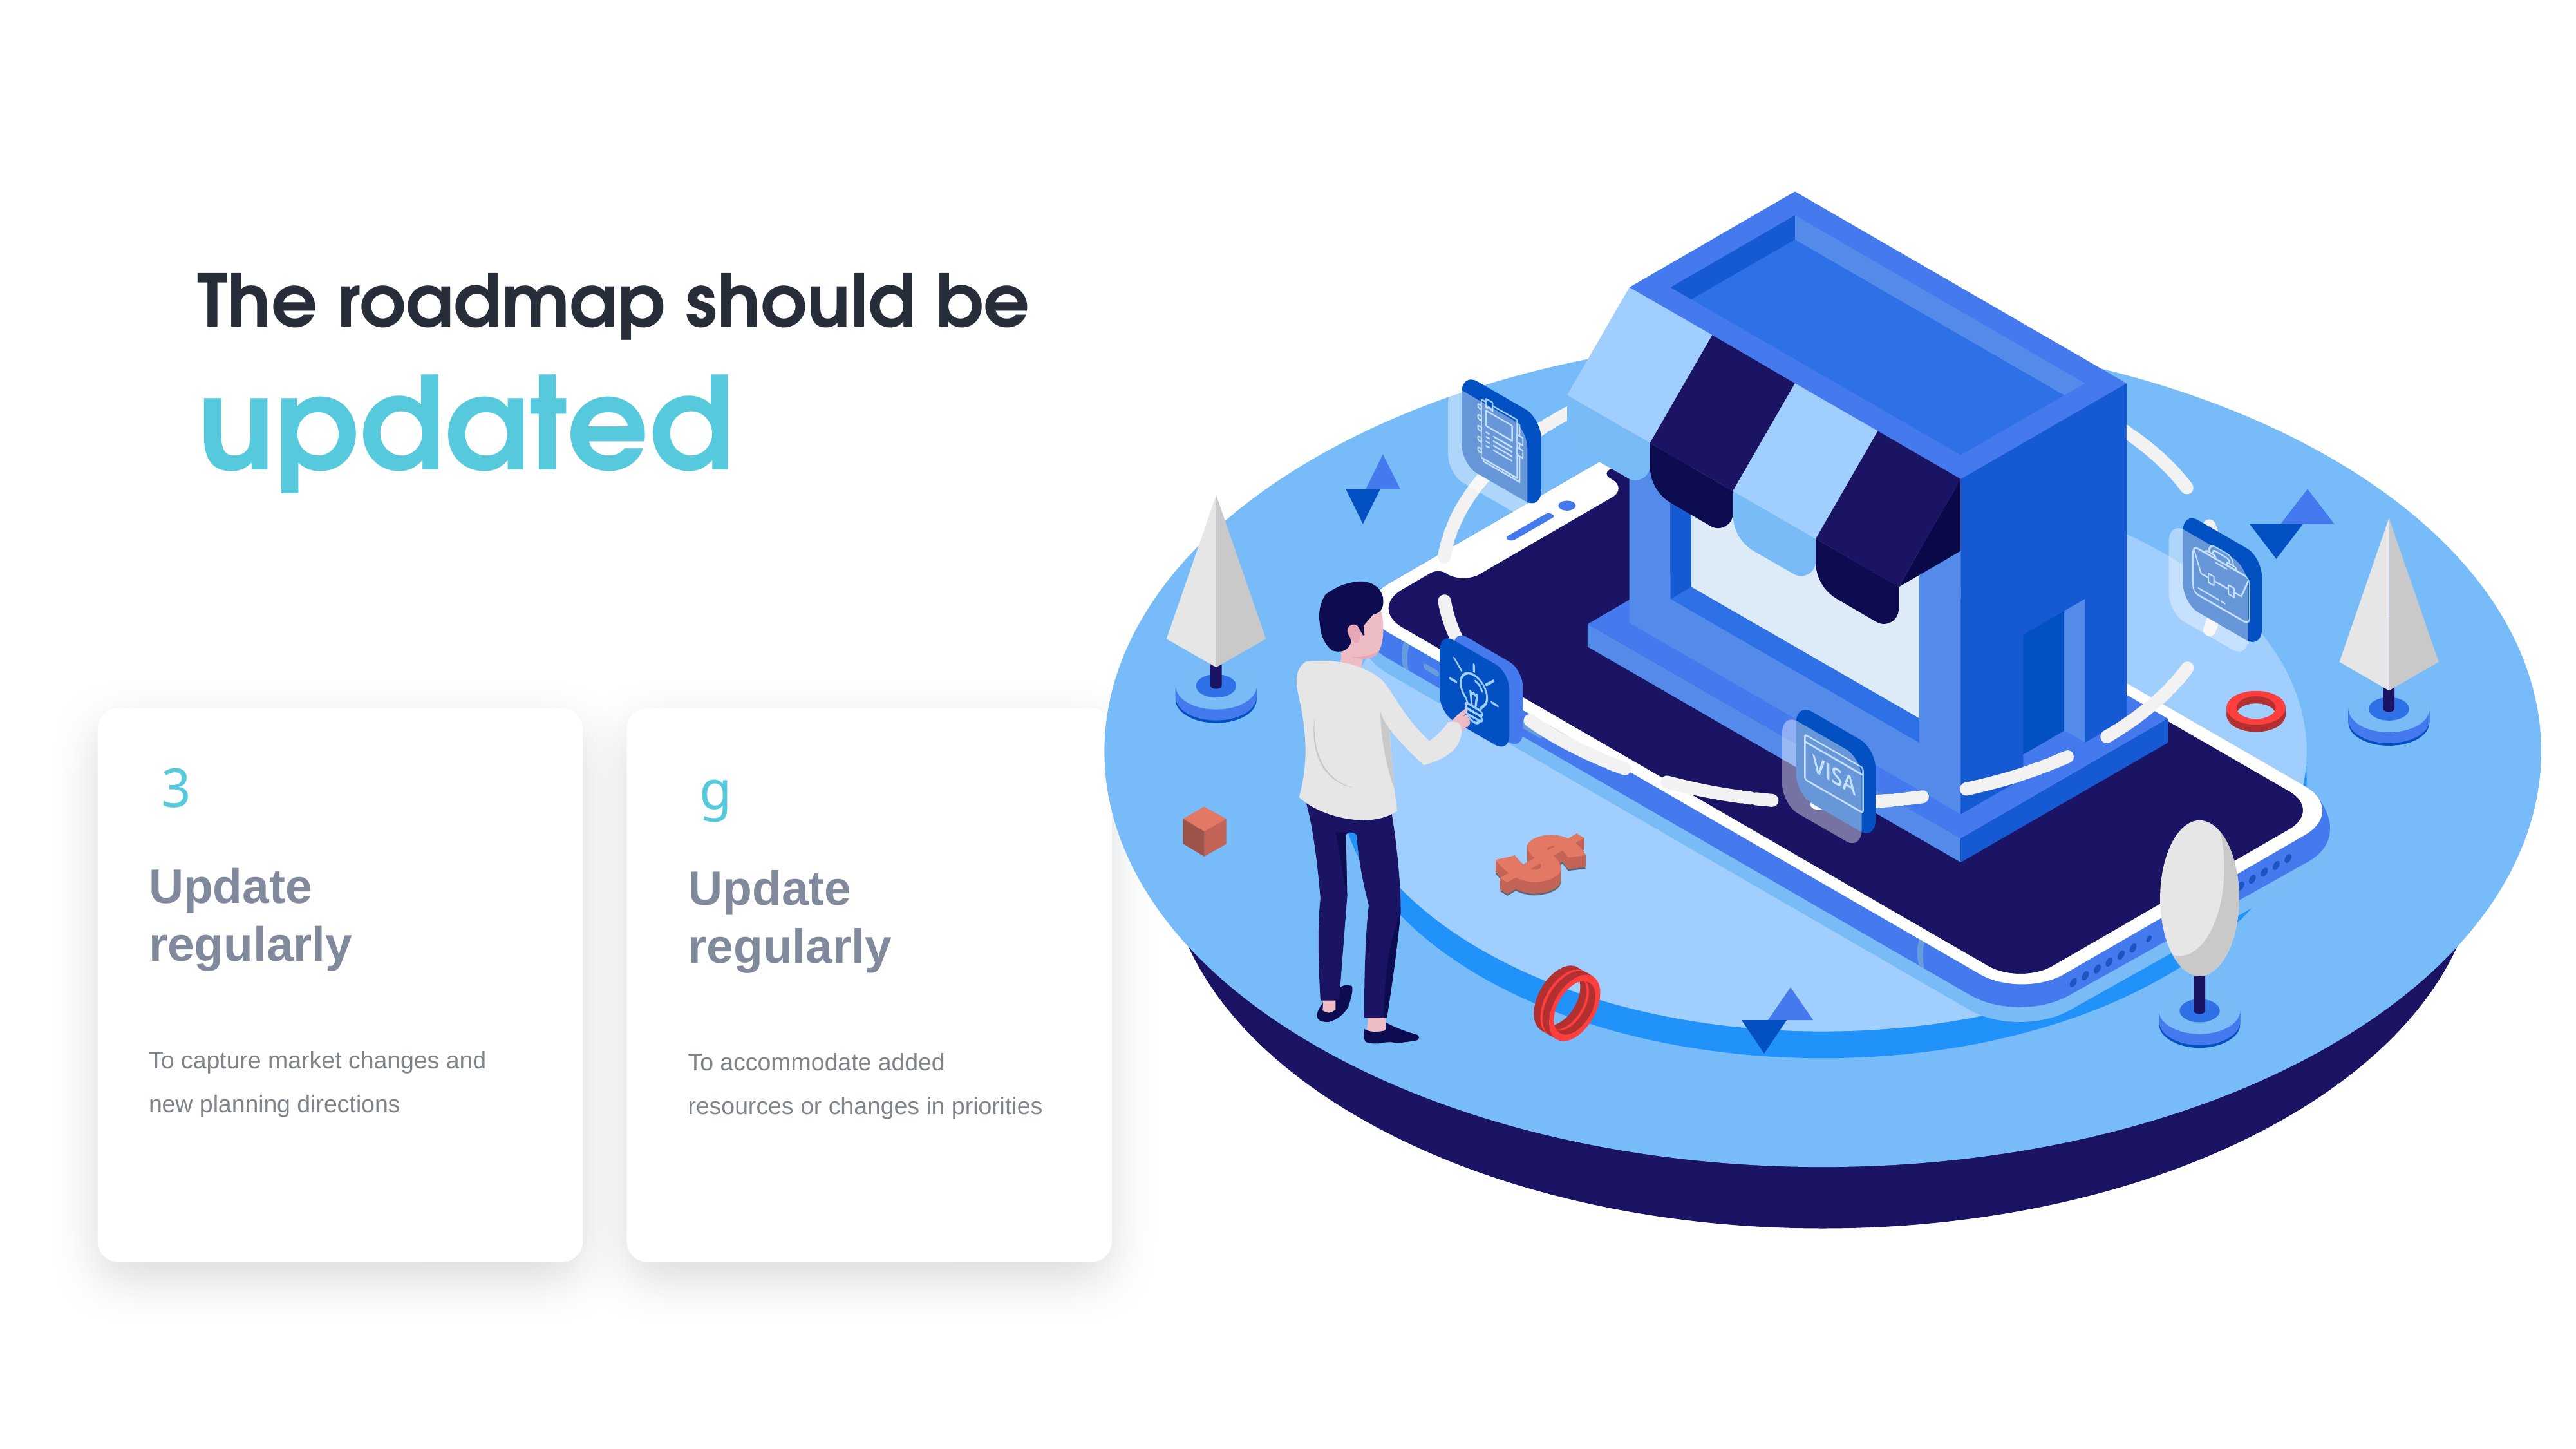

The roadmap should be updated

3
Update regularly
To capture market changes and new planning directions

g
Update regularly
To accommodate added resources or changes in priorities